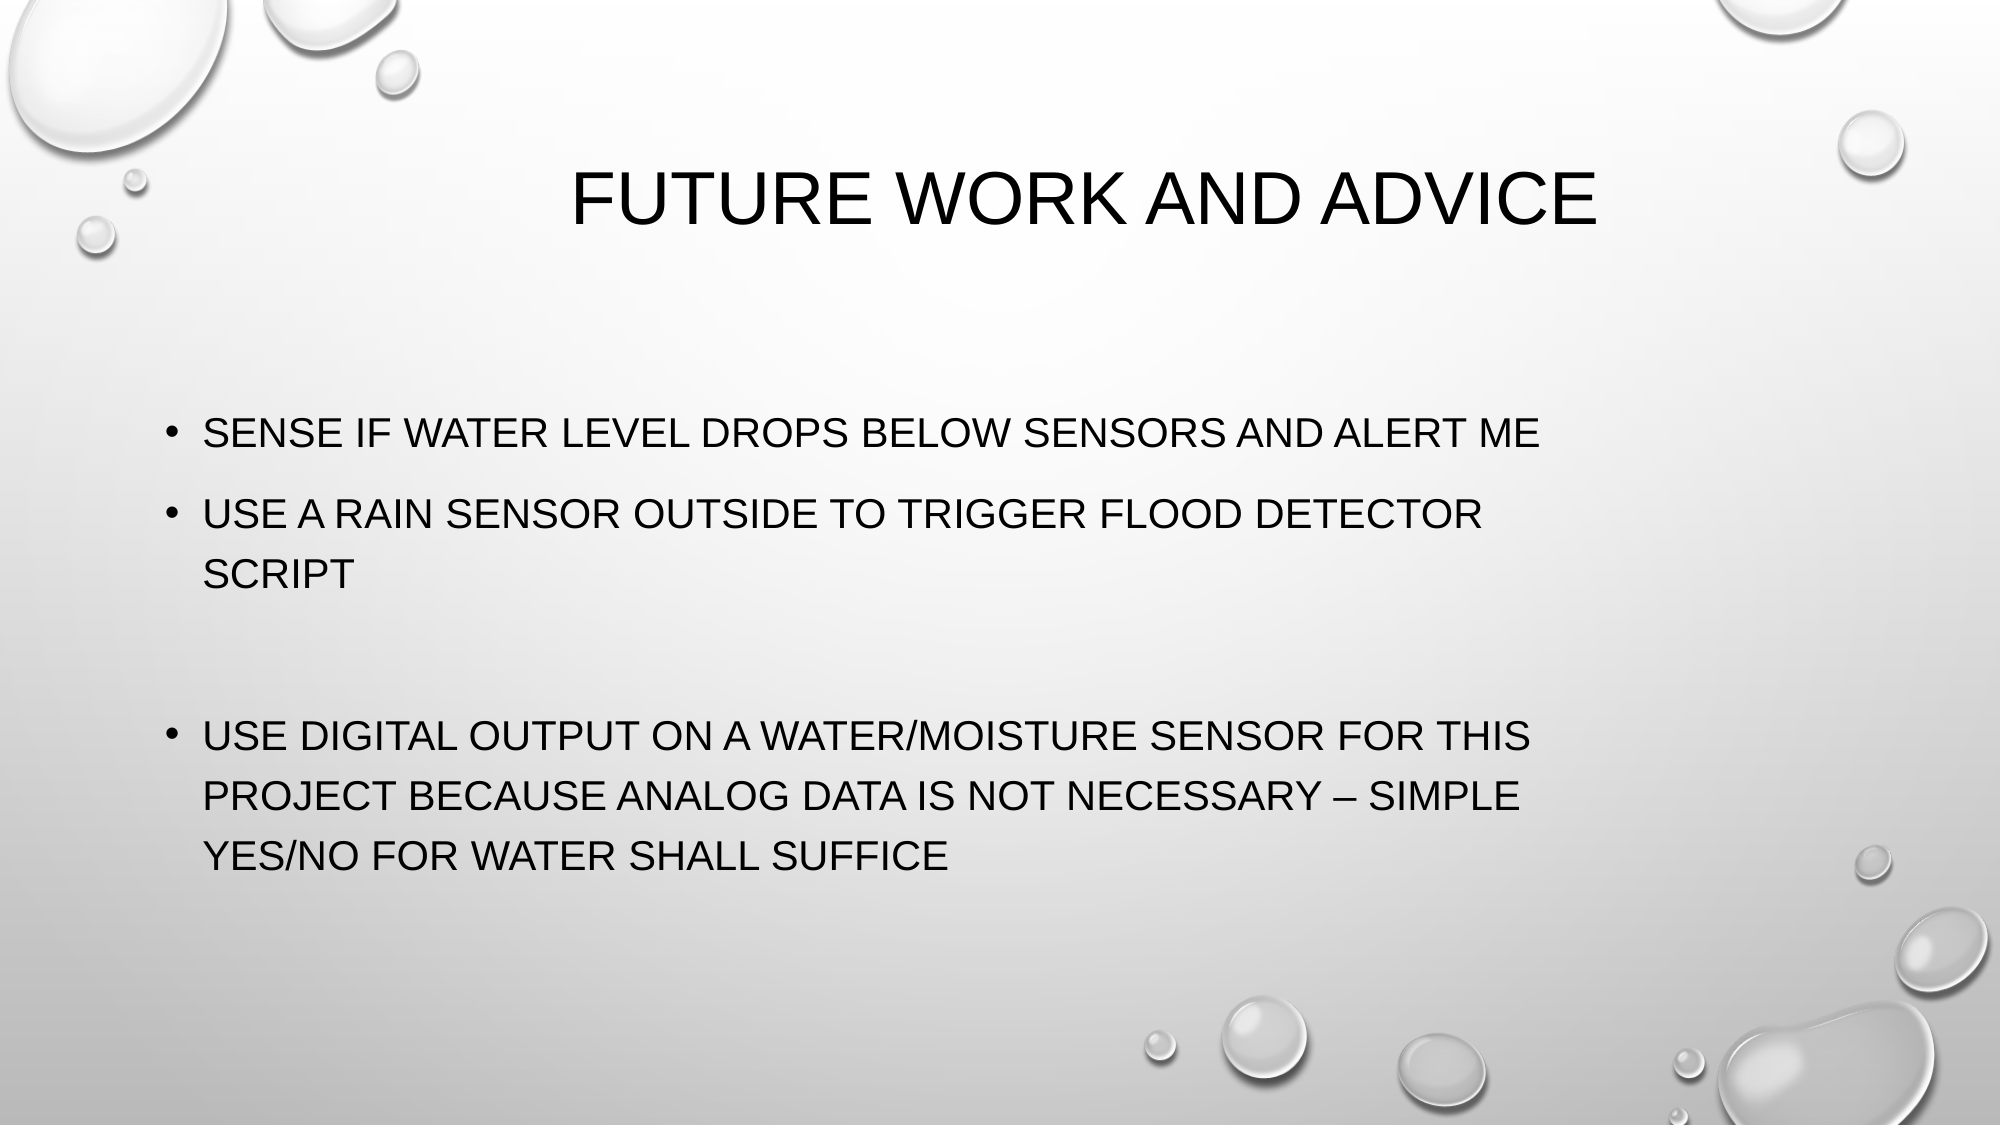

# Future work and advice
Sense if water level drops below sensors and alert me
Use a rain sensor outside to trigger flood detector script

Use digital output on a water/moisture sensor for this project because analog data is not necessary – simple yes/no for water shall suffice